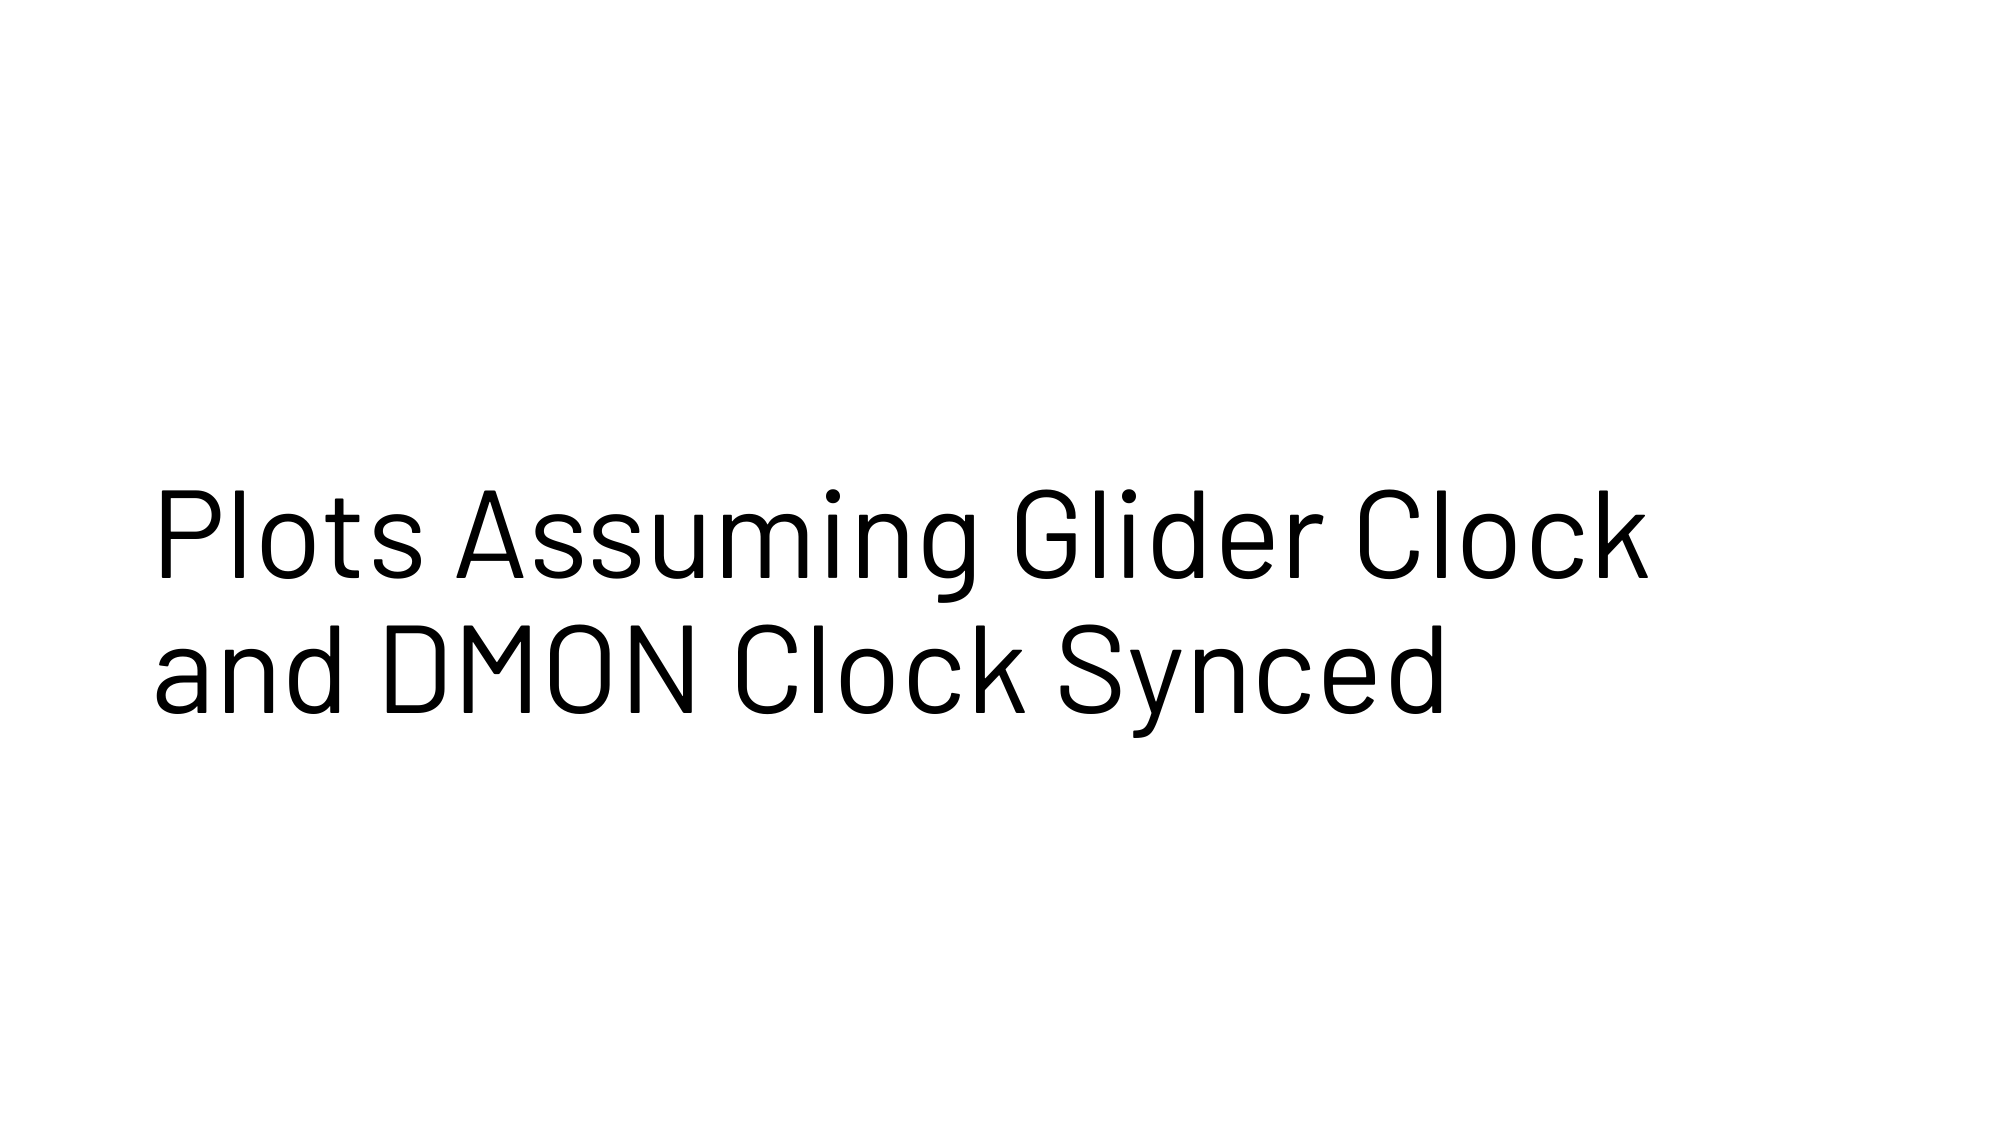

# Plots Assuming Glider Clock and DMON Clock Synced